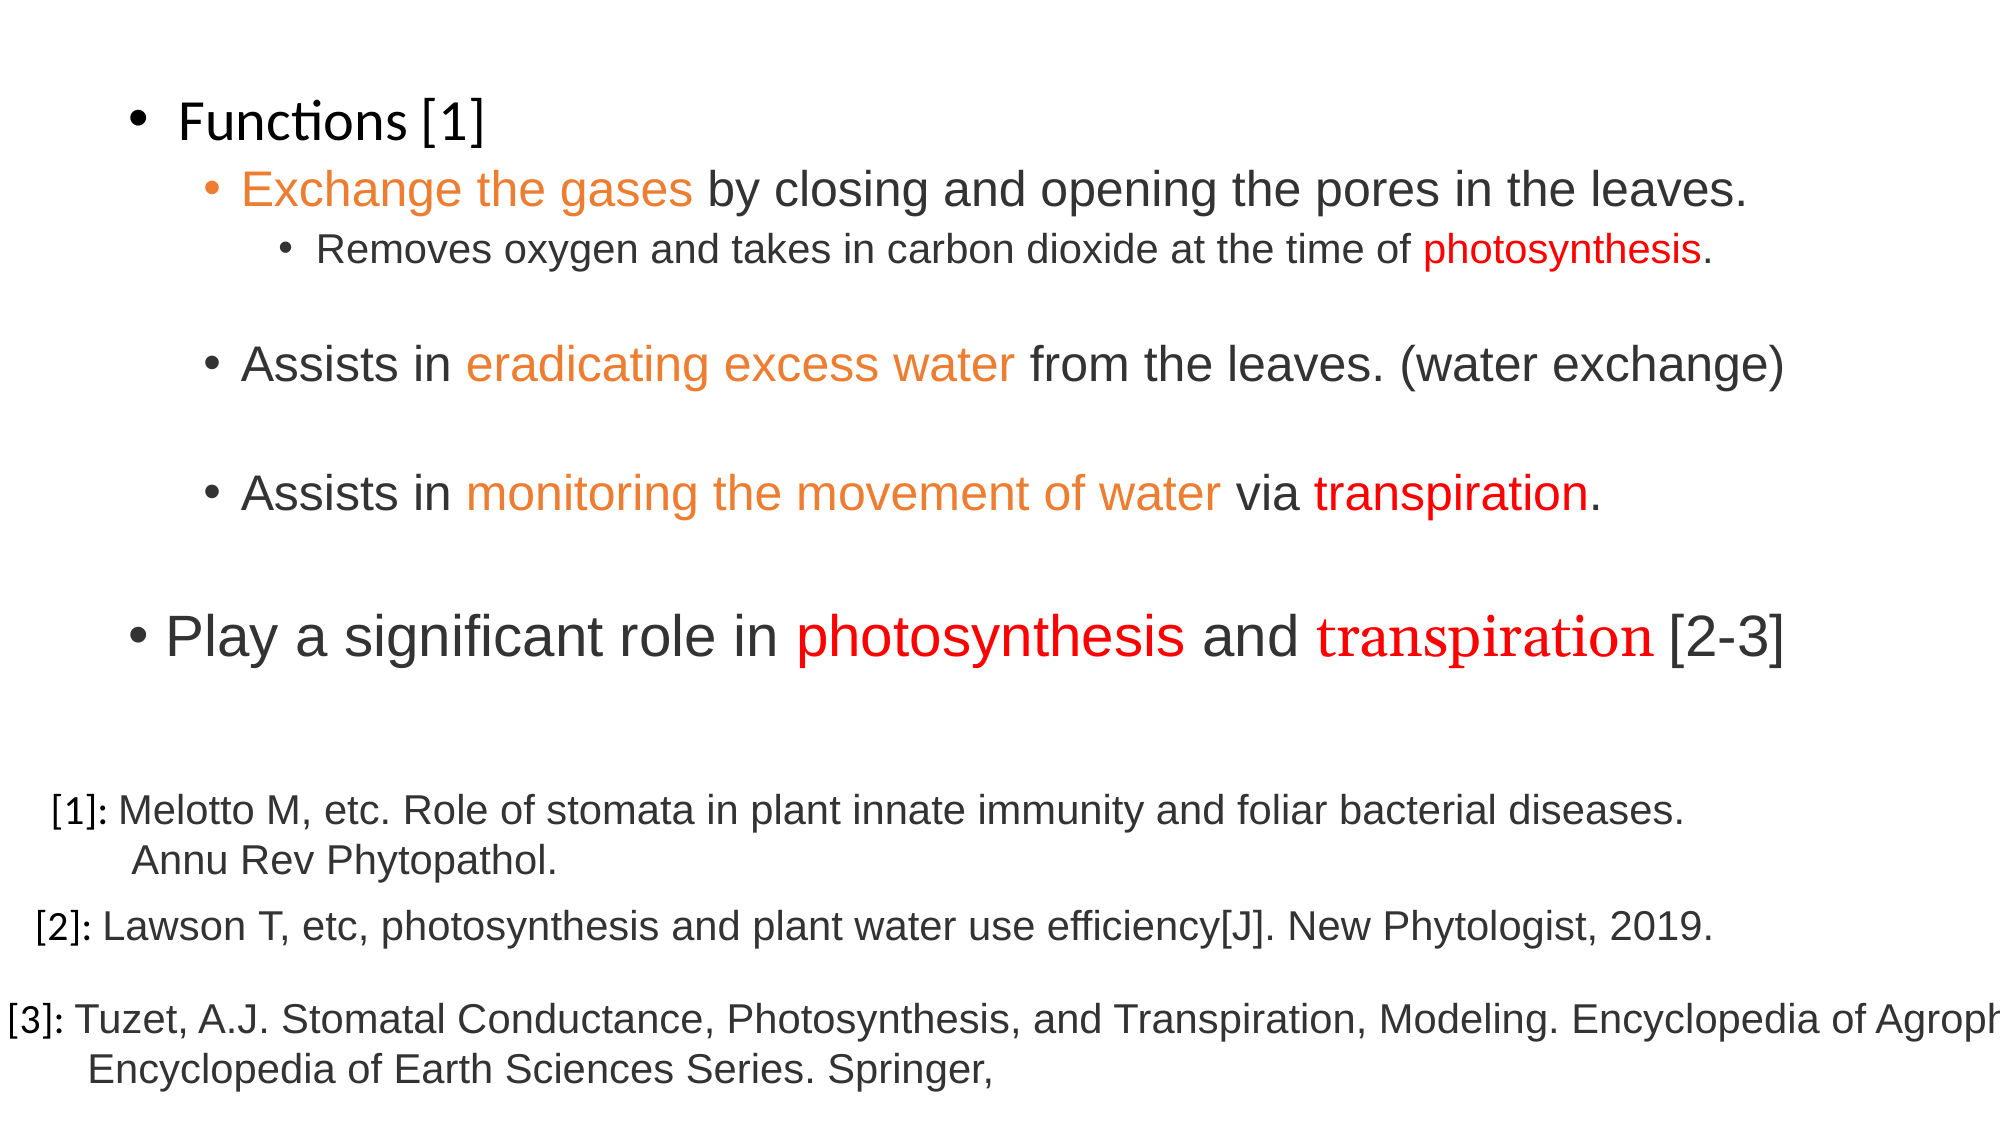

Functions [1]
Exchange the gases by closing and opening the pores in the leaves.
Removes oxygen and takes in carbon dioxide at the time of photosynthesis.

Assists in eradicating excess water from the leaves. (water exchange)

Assists in monitoring the movement of water via transpiration.

Play a significant role in photosynthesis and transpiration [2-3]

[1]: Melotto M, etc. Role of stomata in plant innate immunity and foliar bacterial diseases.
       Annu Rev Phytopathol.
[2]: Lawson T, etc, photosynthesis and plant water use efficiency[J]. New Phytologist, 2019.
[3]: Tuzet, A.J. Stomatal Conductance, Photosynthesis, and Transpiration, Modeling. Encyclopedia of Agrophysics.
       Encyclopedia of Earth Sciences Series. Springer,